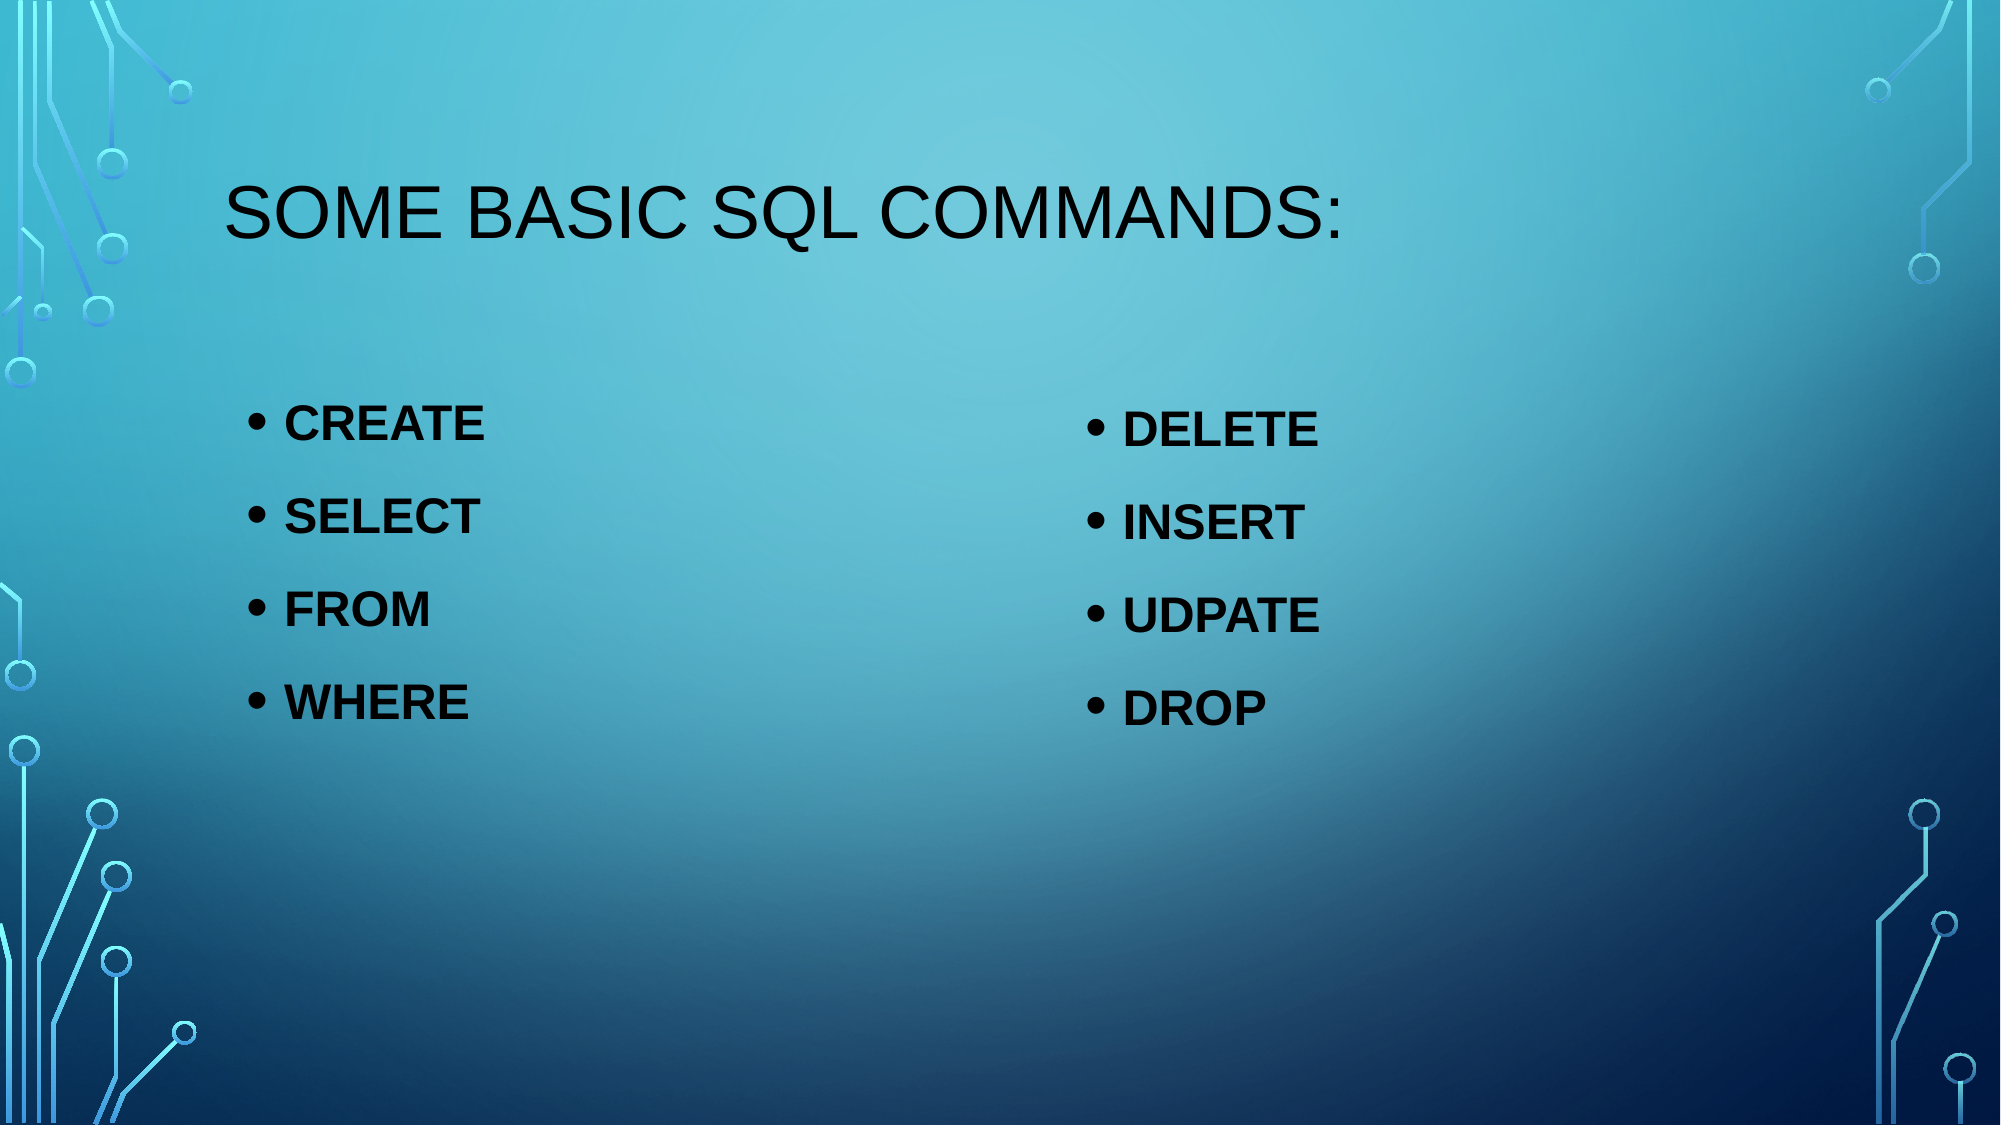

Some basic sql commands:
CREATE
SELECT
FROM
WHERE

DELETE
INSERT
UDPATE
DROP